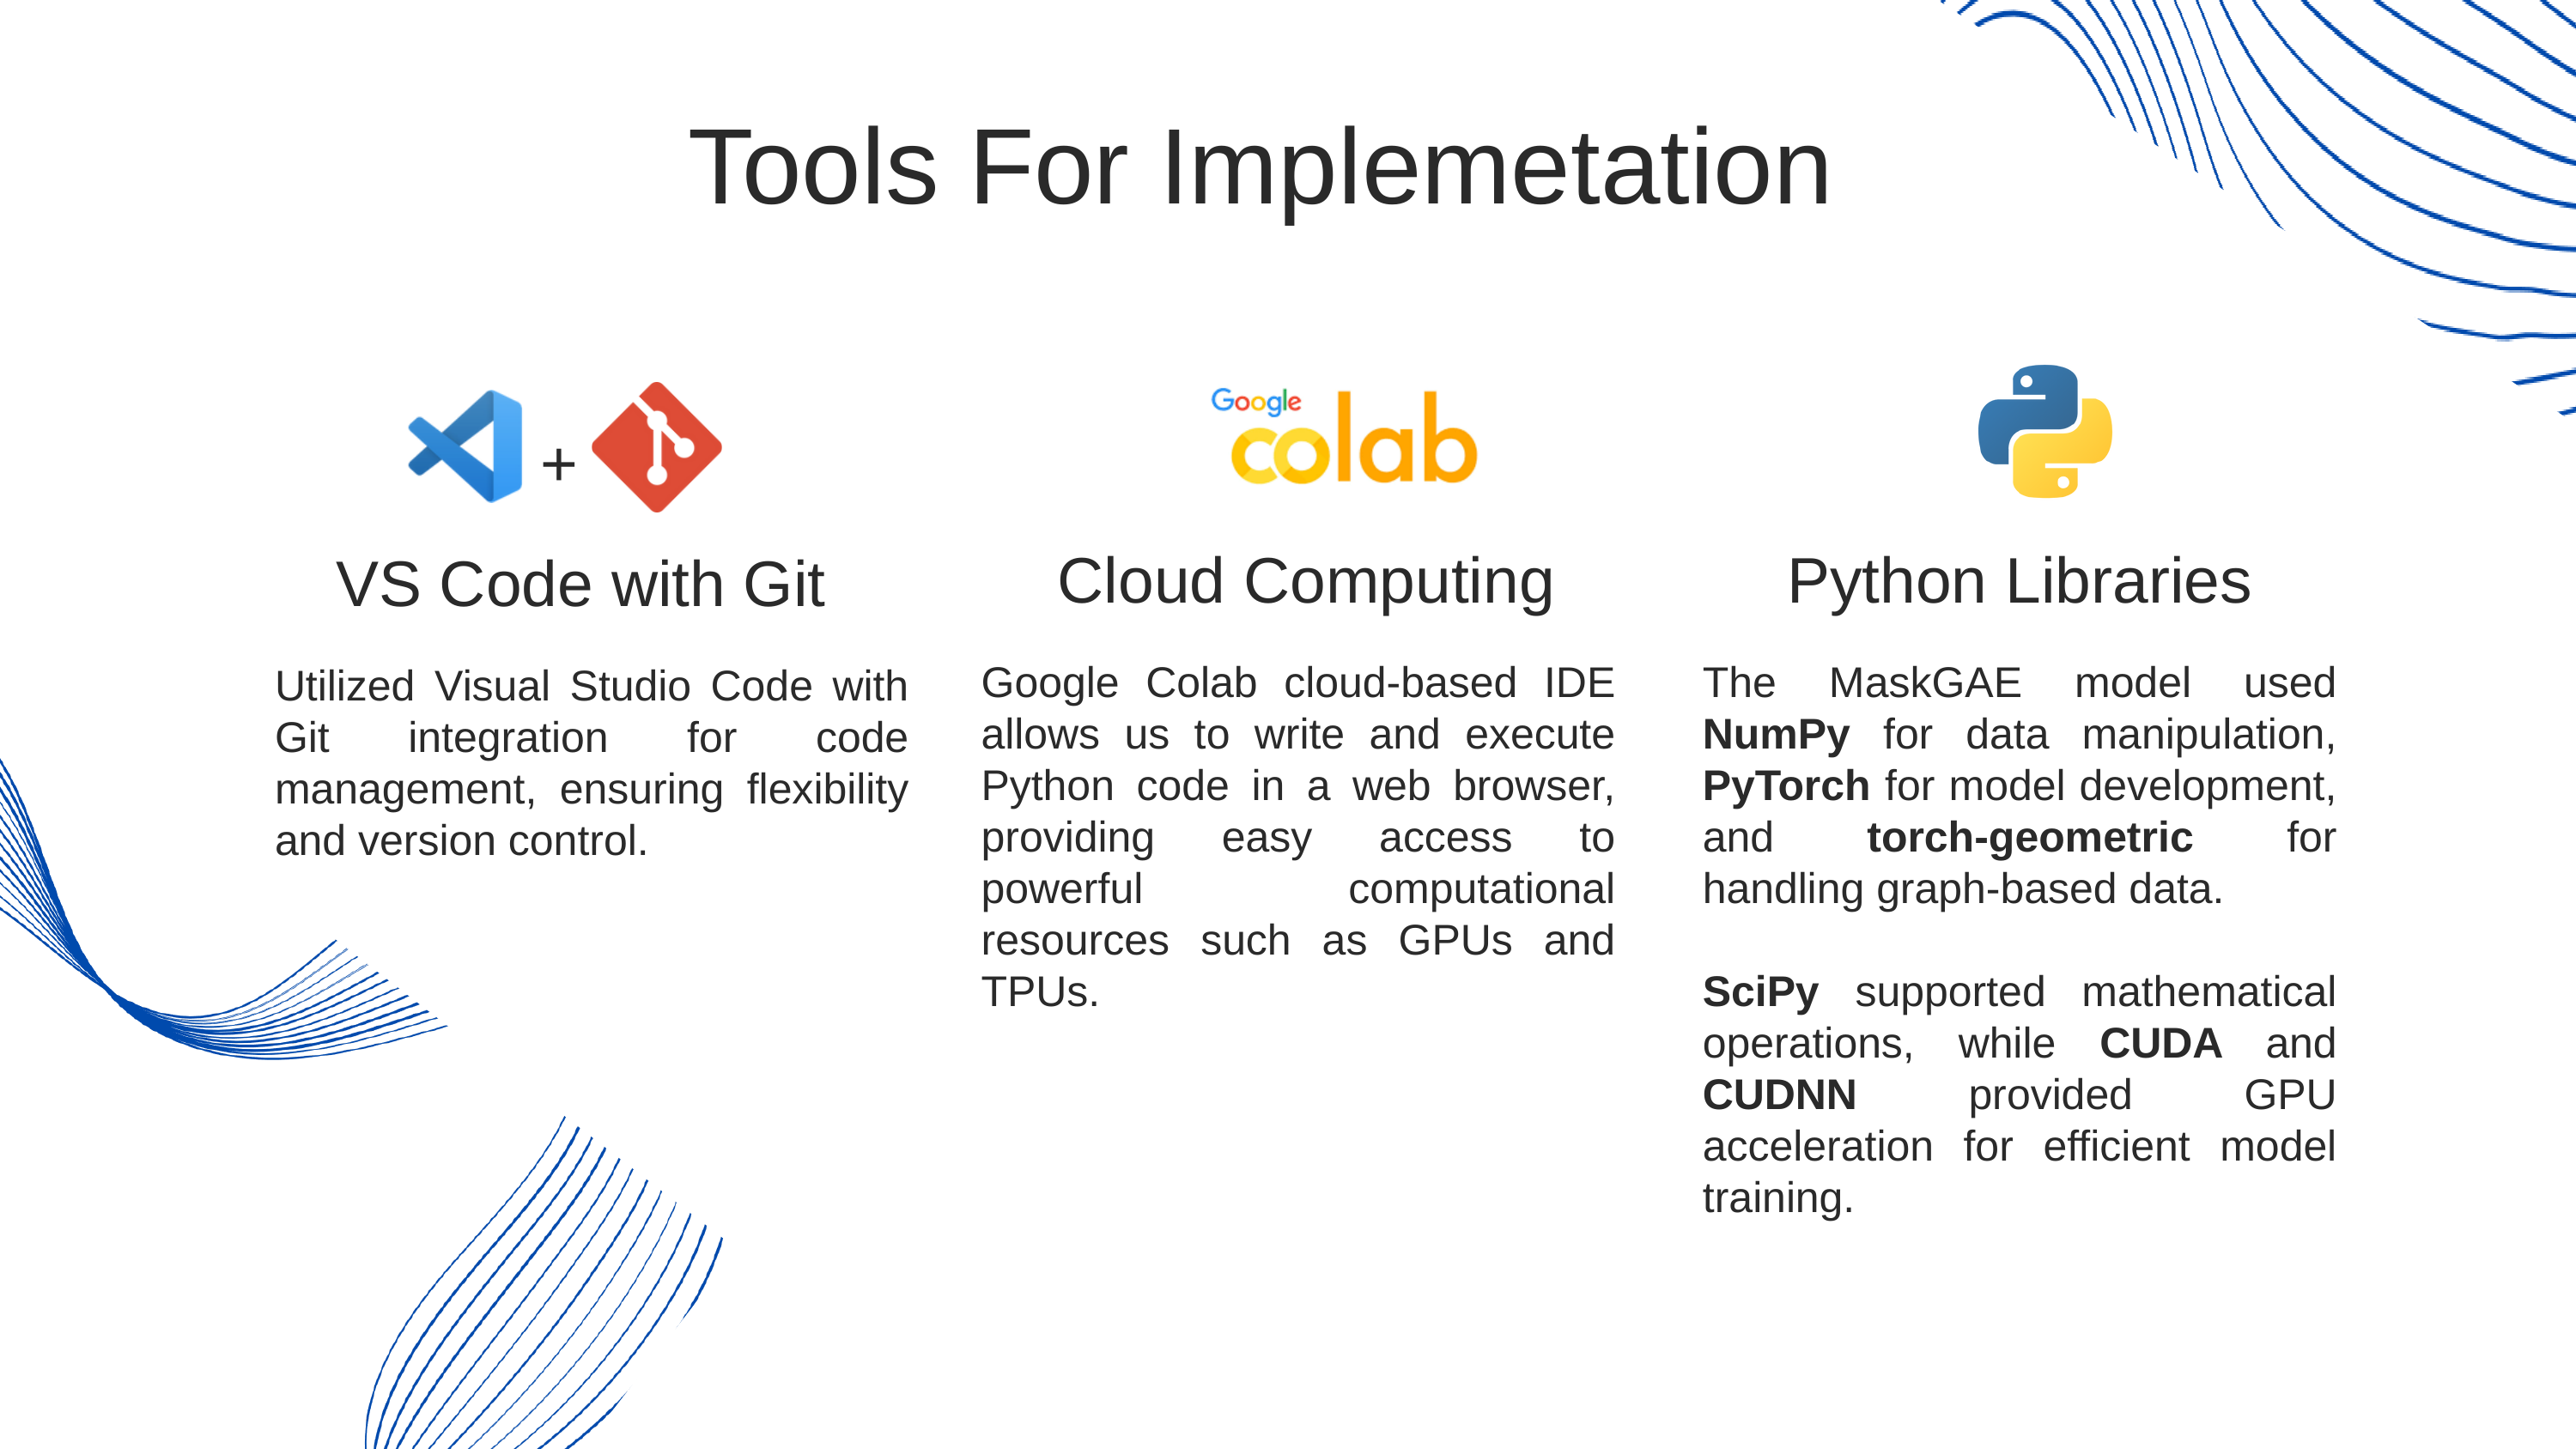

Tools For Implemetation

Cloud Computing
Google Colab cloud-based IDE allows us to write and execute Python code in a web browser, providing easy access to powerful computational resources such as GPUs and TPUs.

Python Libraries
The MaskGAE model used NumPy for data manipulation, PyTorch for model development, and torch-geometric for handling graph-based data.

SciPy supported mathematical operations, while CUDA and CUDNN provided GPU acceleration for efficient model training.

+
VS Code with Git
Utilized Visual Studio Code with Git integration for code management, ensuring flexibility and version control.